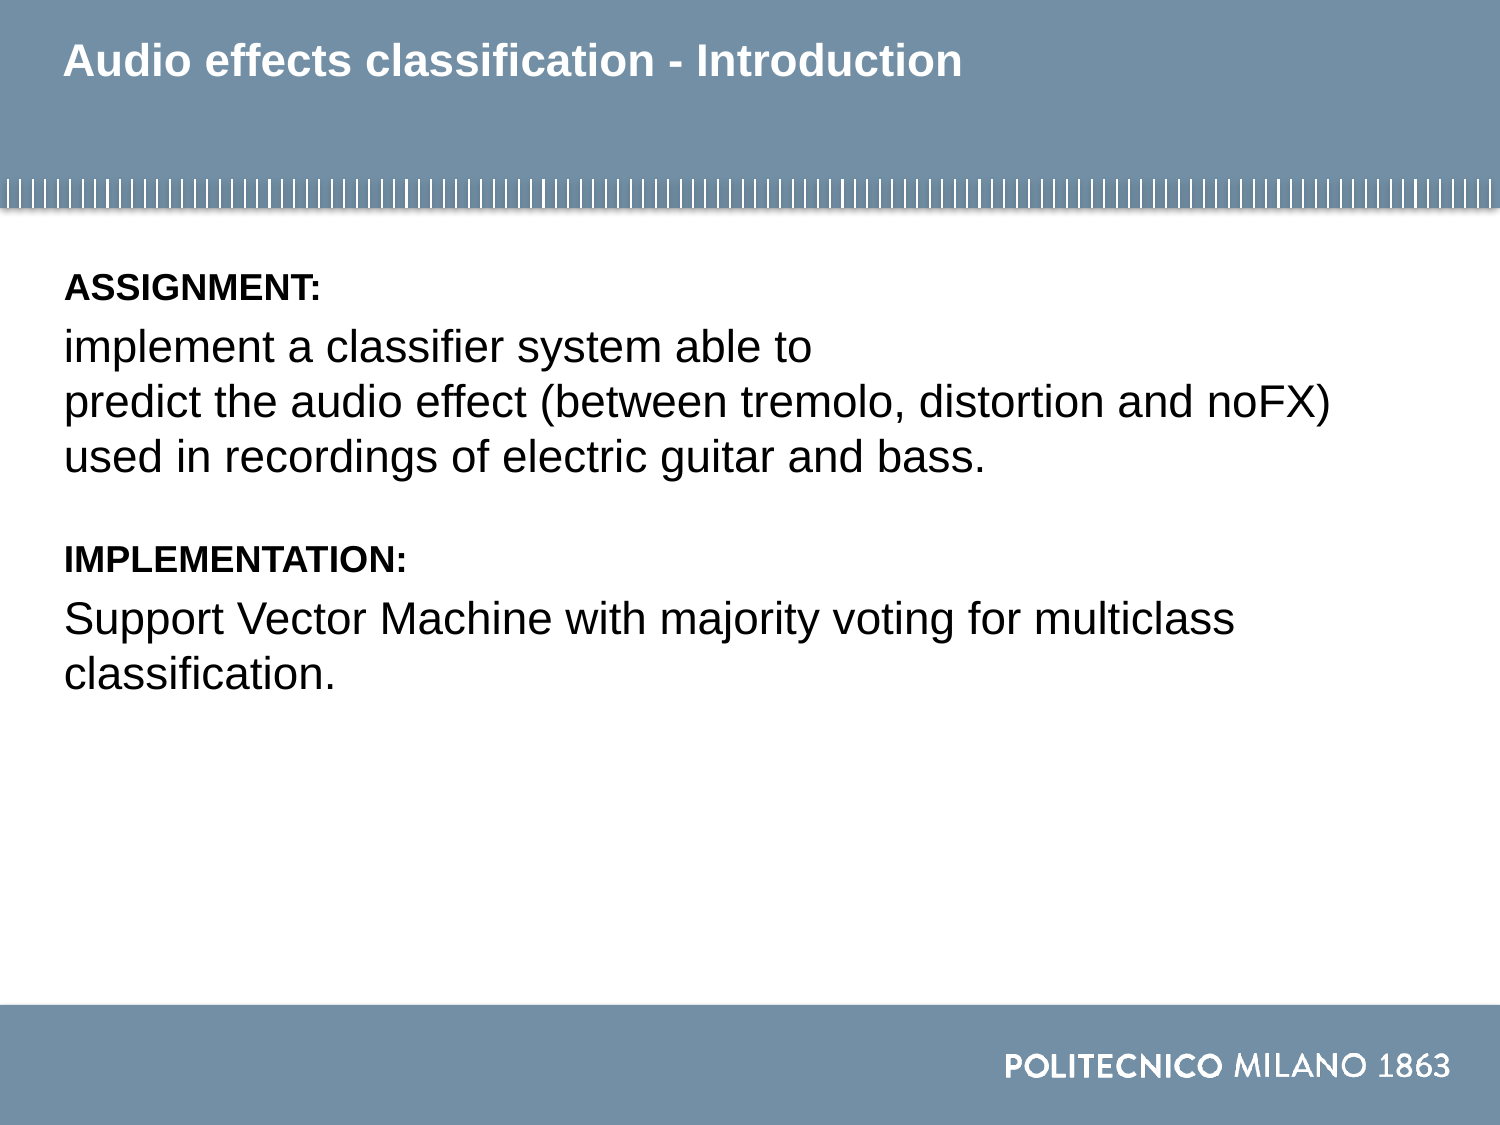

# Audio effects classification - Introduction
ASSIGNMENT:
implement a classifier system able to
predict the audio effect (between tremolo, distortion and noFX) used in recordings of electric guitar and bass.
IMPLEMENTATION:
Support Vector Machine with majority voting for multiclass classification.